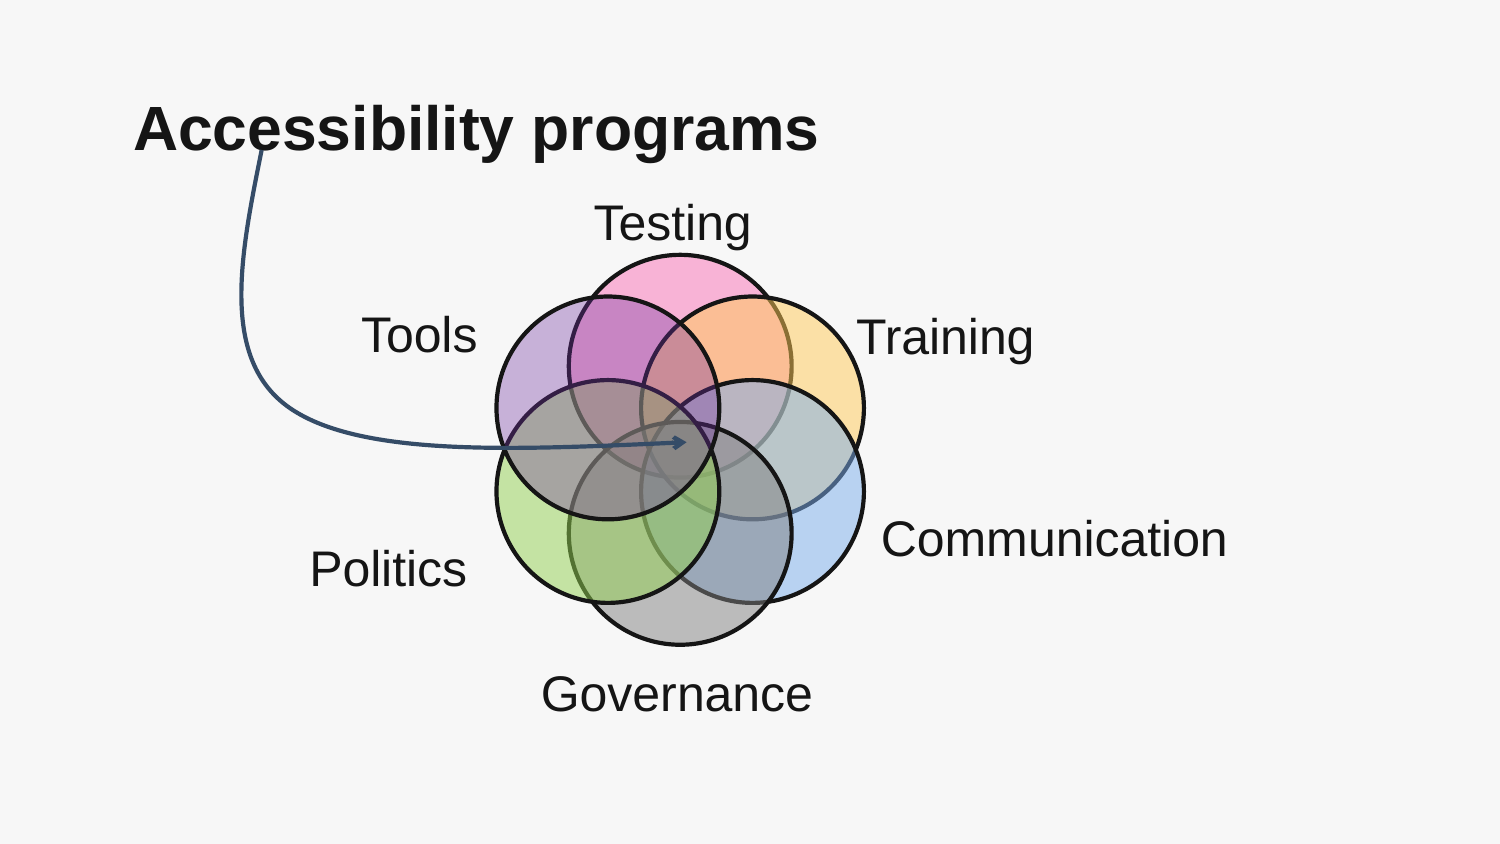

# Accessibility programs
Testing
Training
Communication
Governance
Politics
Tools